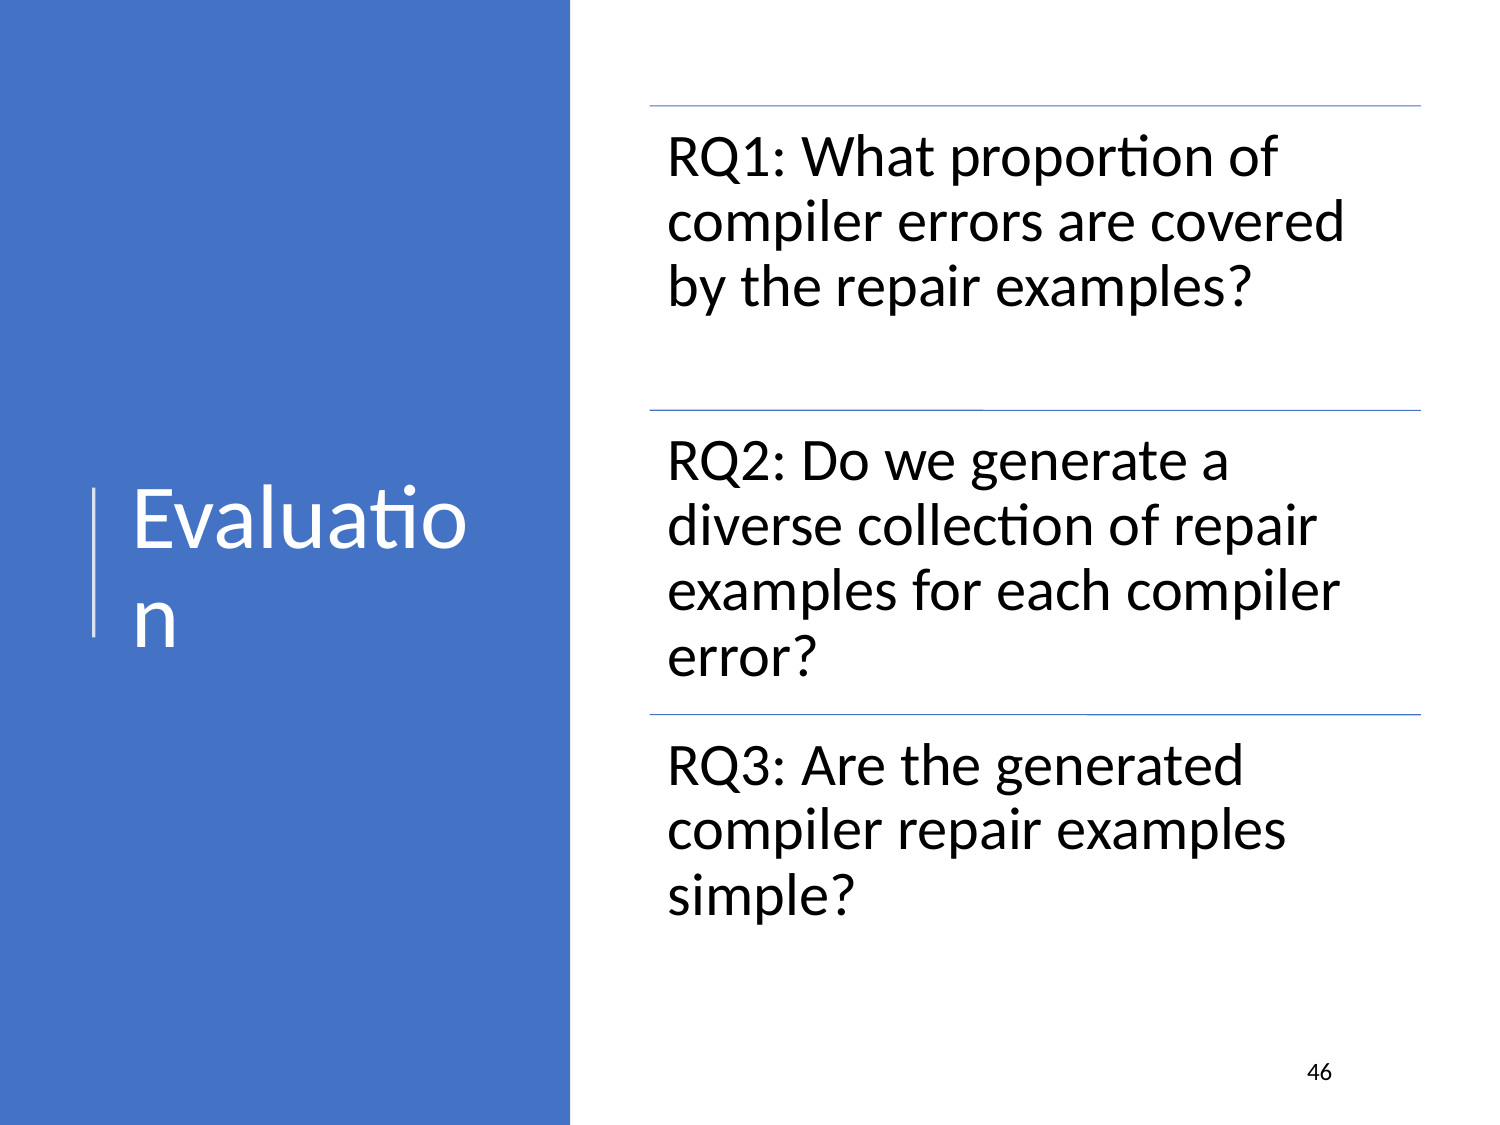

RQ1: What proportion of compiler errors are covered by the repair examples?
RQ2: Do we generate a diverse collection of repair examples for each compiler error?
RQ3: Are the generated compiler repair examples simple?
# Evaluation
46